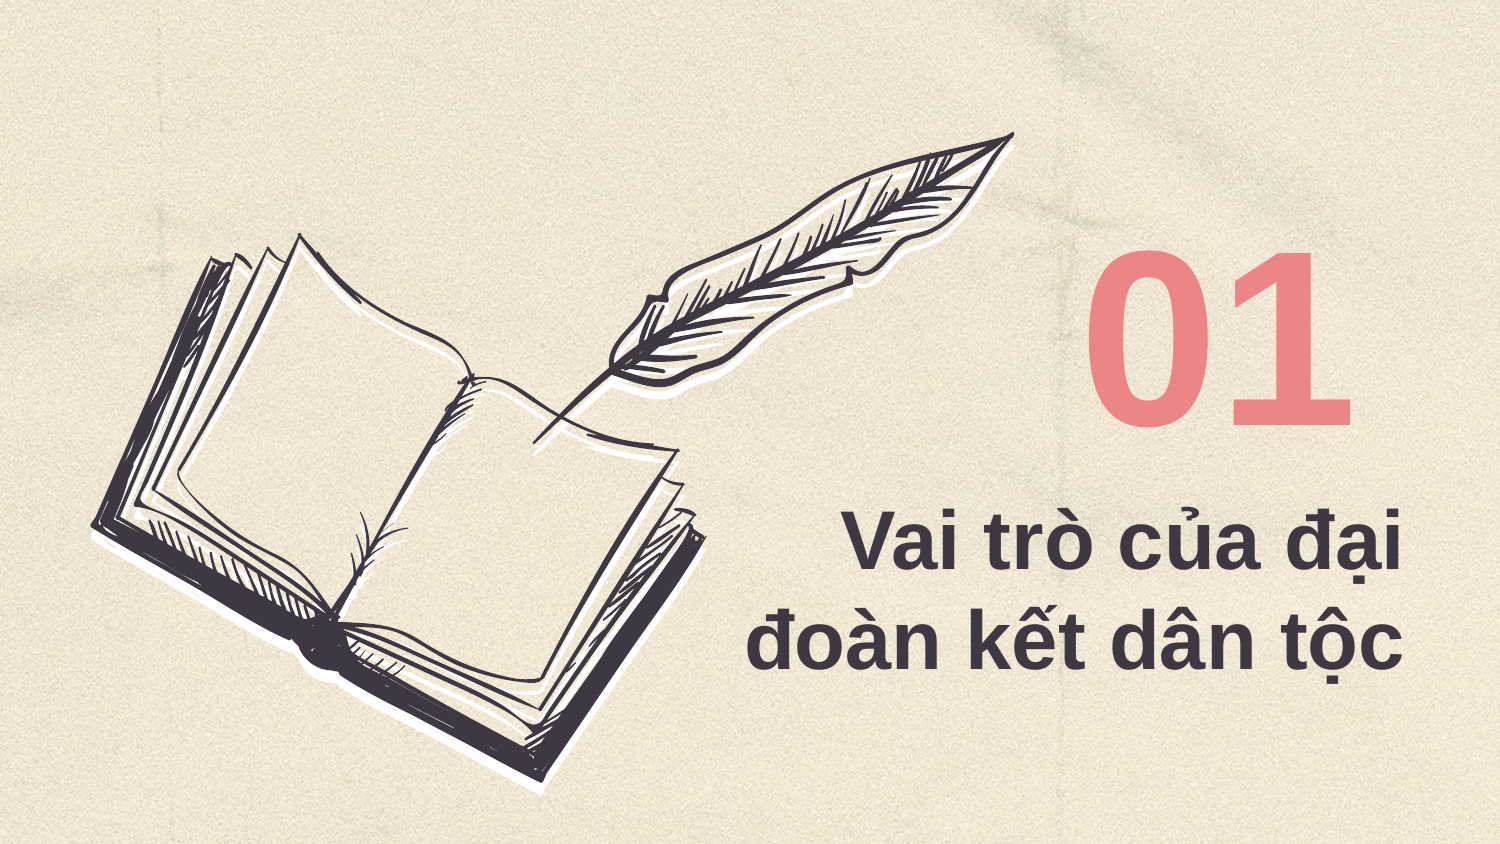

01

# Vai trò của đại đoàn kết dân tộc